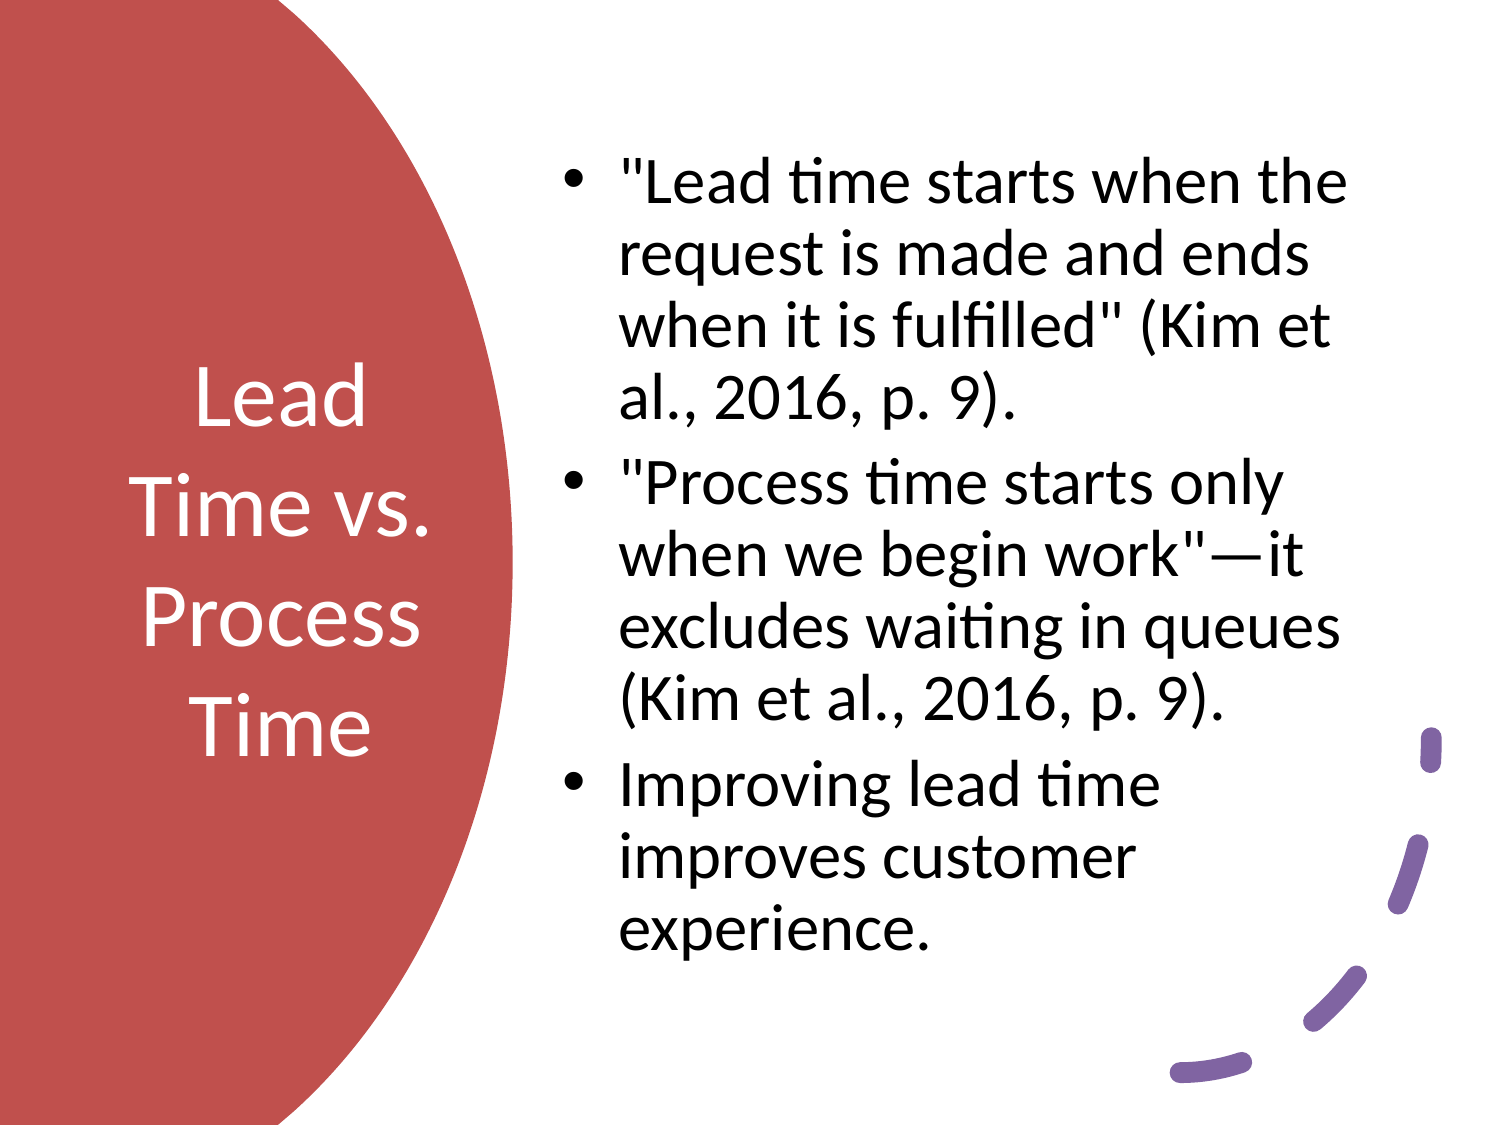

"Lead time starts when the request is made and ends when it is fulfilled" (Kim et al., 2016, p. 9).
"Process time starts only when we begin work"—it excludes waiting in queues (Kim et al., 2016, p. 9).
Improving lead time improves customer experience.
# Lead Time vs. Process Time